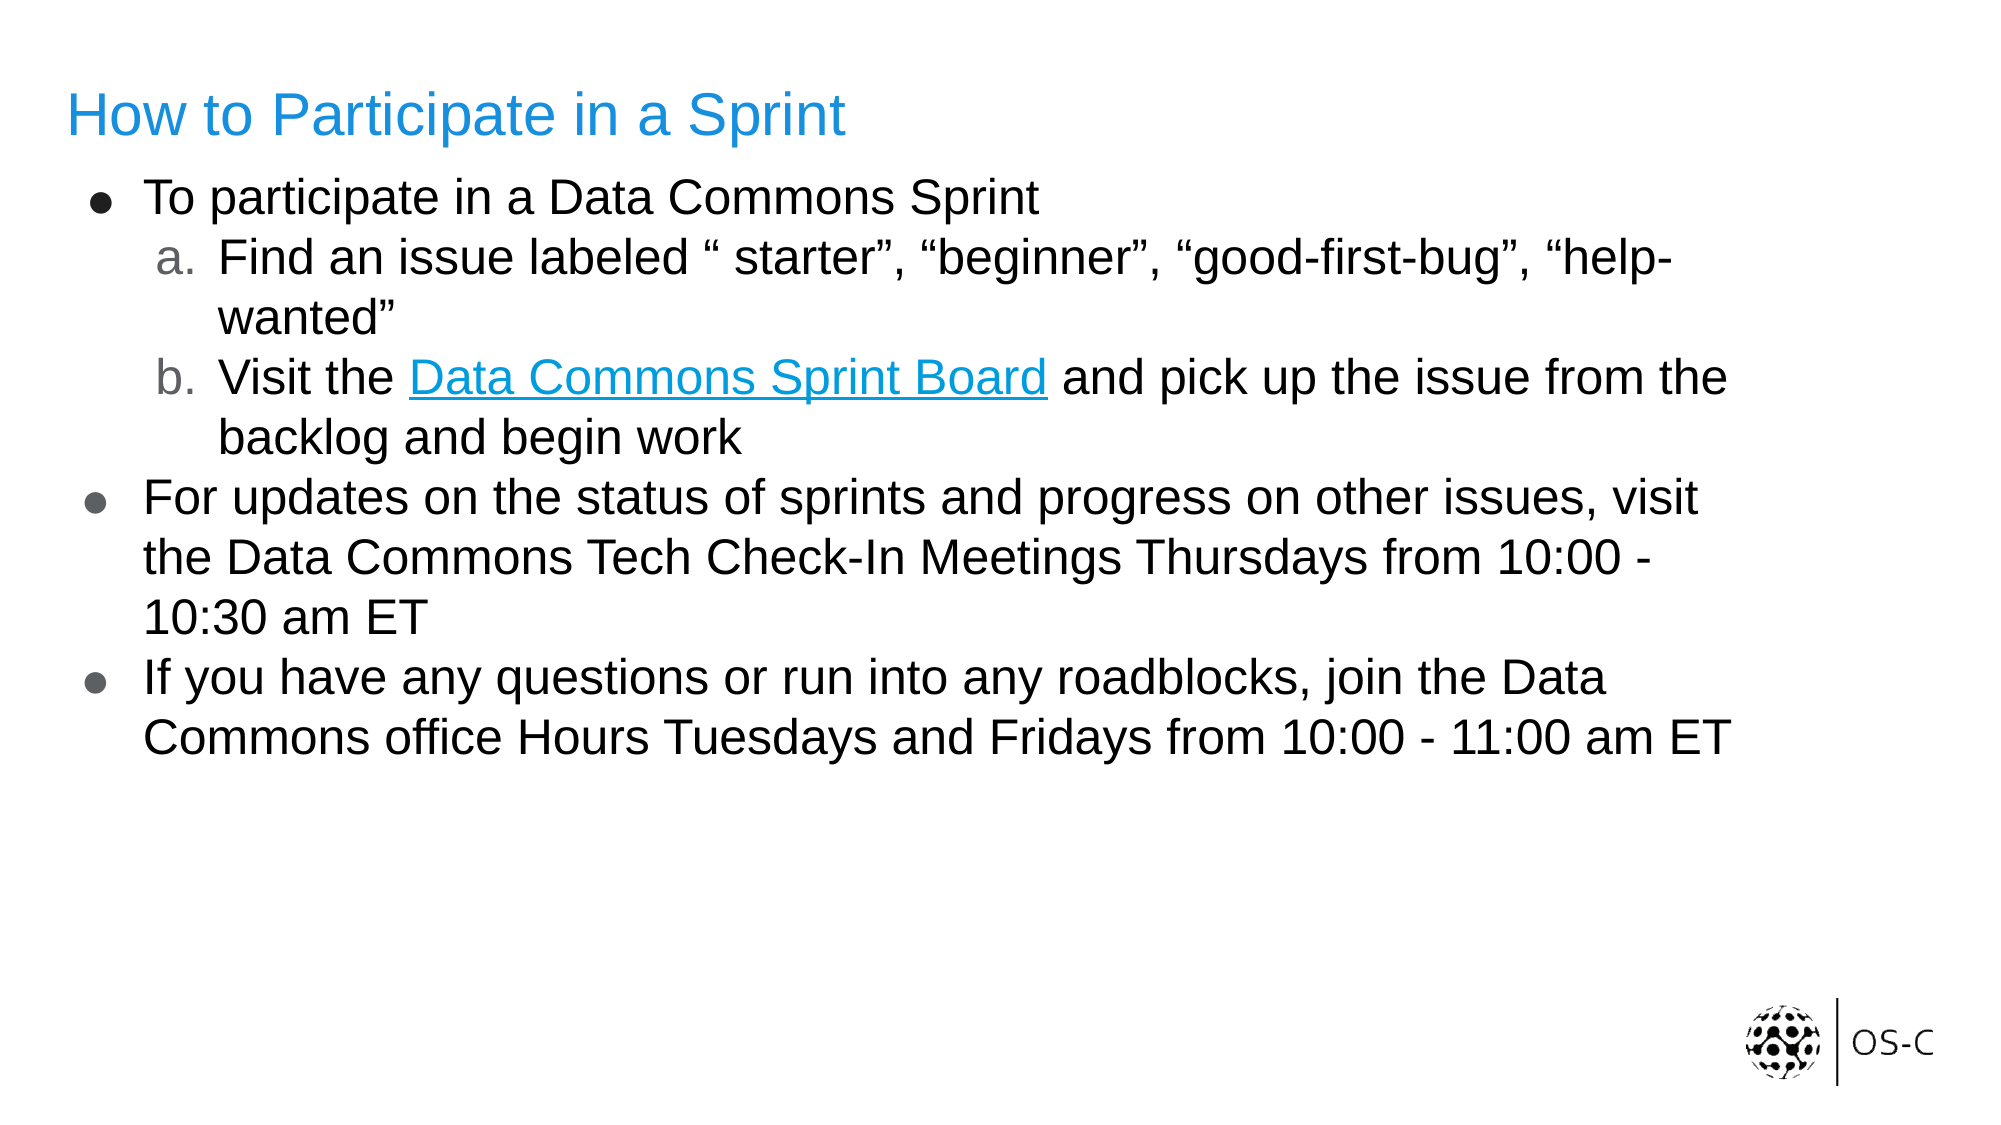

# How to Participate in a Sprint
To participate in a Data Commons Sprint
Find an issue labeled “ starter”, “beginner”, “good-first-bug”, “help-wanted”
Visit the Data Commons Sprint Board and pick up the issue from the backlog and begin work
For updates on the status of sprints and progress on other issues, visit the Data Commons Tech Check-In Meetings Thursdays from 10:00 - 10:30 am ET
If you have any questions or run into any roadblocks, join the Data Commons office Hours Tuesdays and Fridays from 10:00 - 11:00 am ET